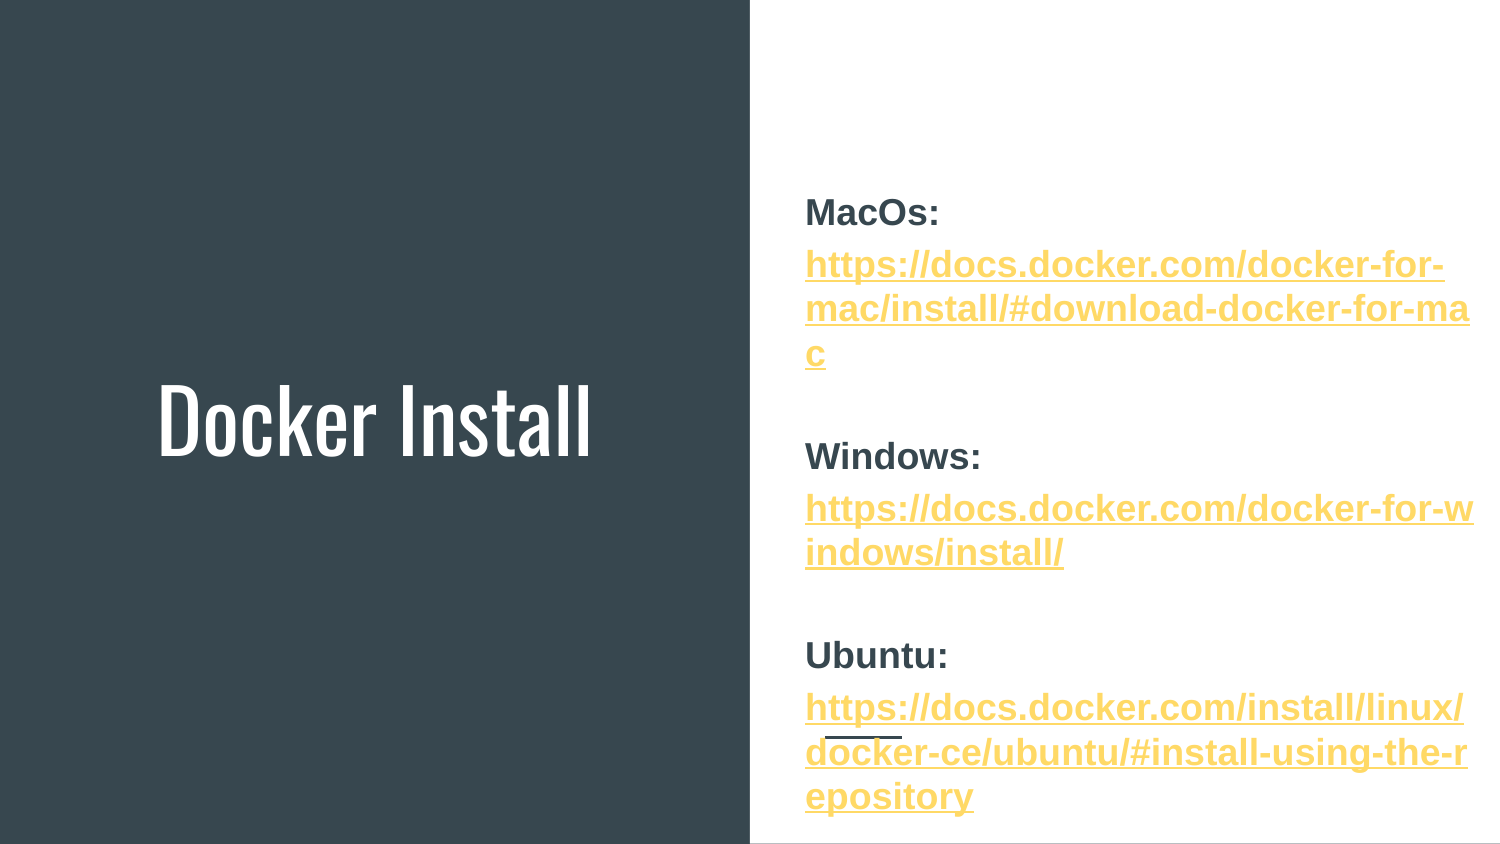

MacOs: https://docs.docker.com/docker-for-mac/install/#download-docker-for-mac

Windows:
https://docs.docker.com/docker-for-windows/install/

Ubuntu:
https://docs.docker.com/install/linux/docker-ce/ubuntu/#install-using-the-repository

# Docker Install